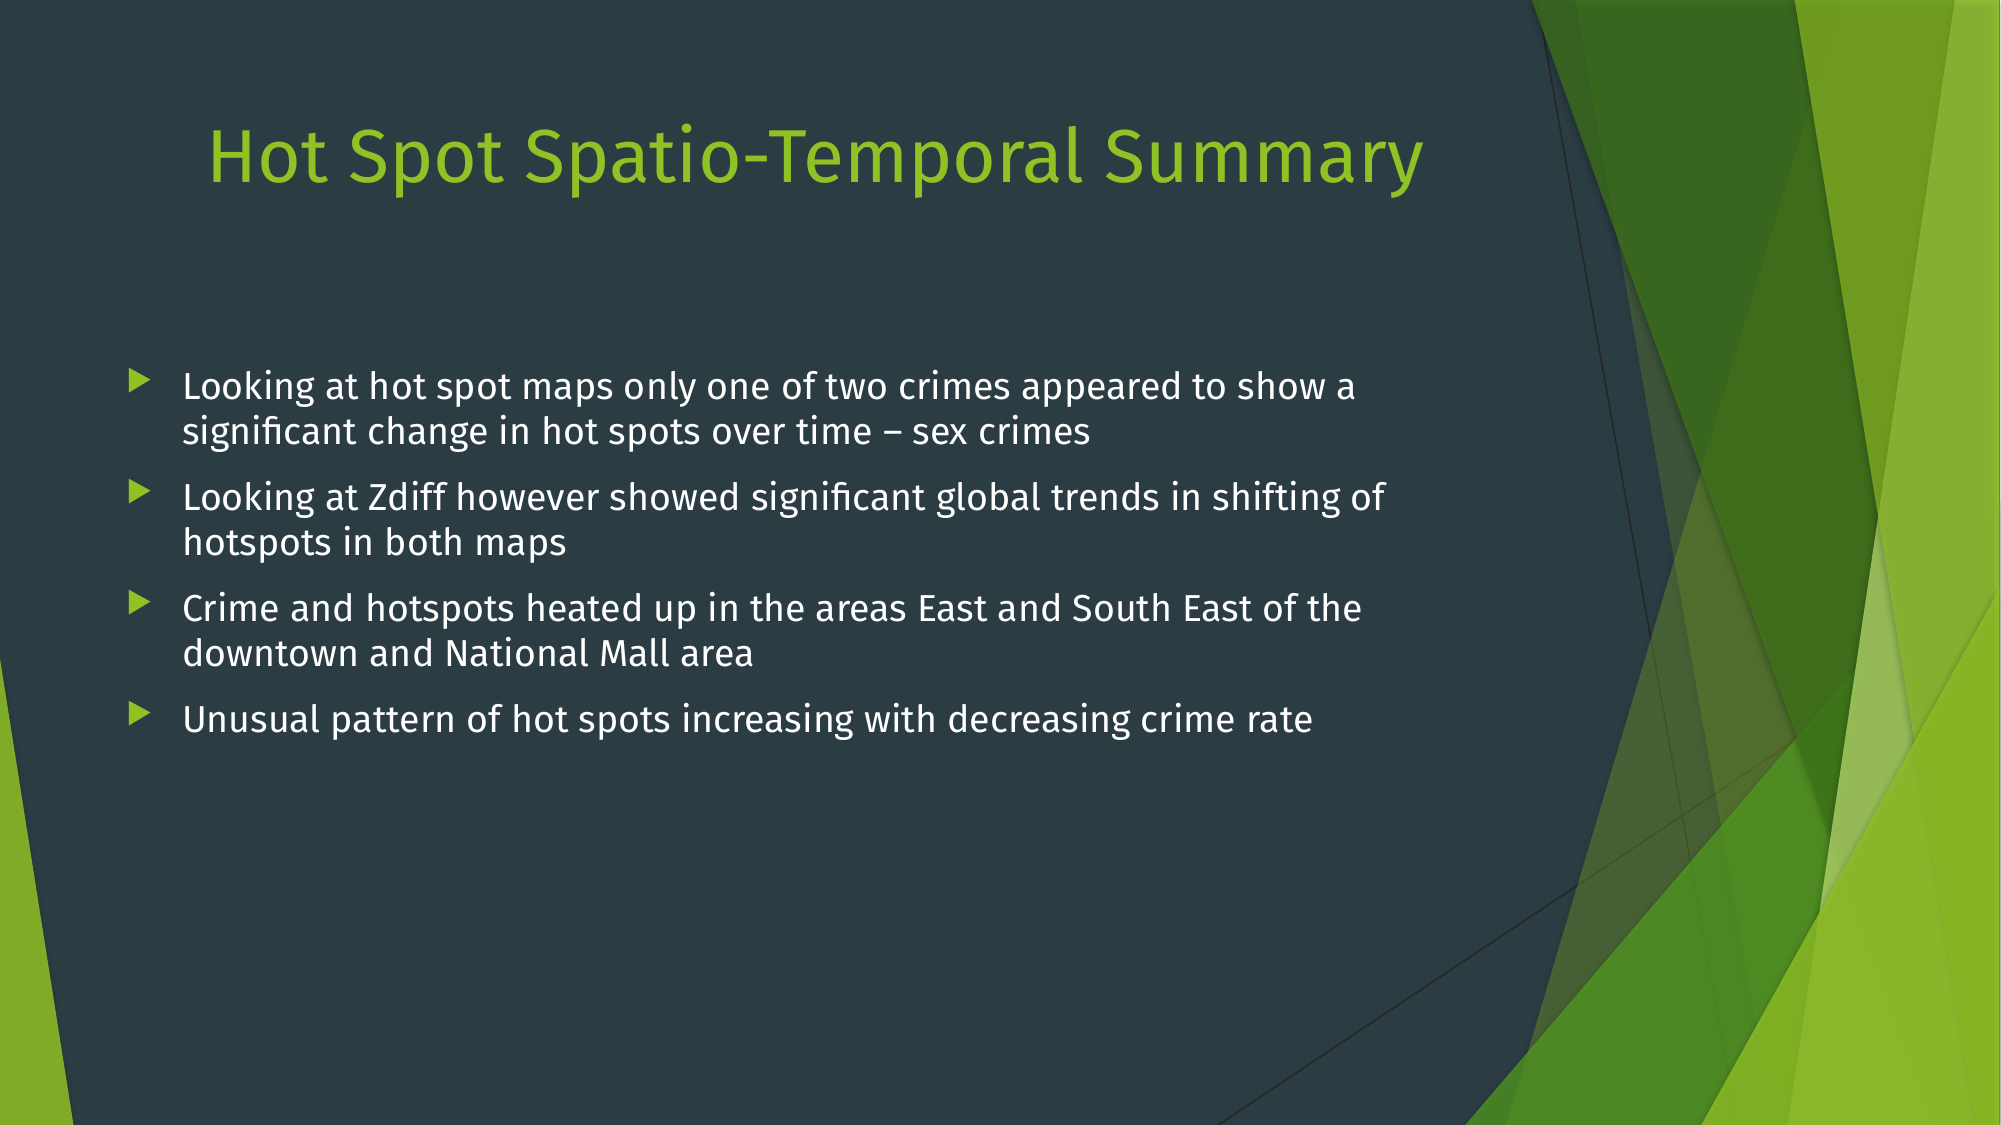

# Hot Spot Spatio-Temporal Summary
Looking at hot spot maps only one of two crimes appeared to show a significant change in hot spots over time – sex crimes
Looking at Zdiff however showed significant global trends in shifting of hotspots in both maps
Crime and hotspots heated up in the areas East and South East of the downtown and National Mall area
Unusual pattern of hot spots increasing with decreasing crime rate